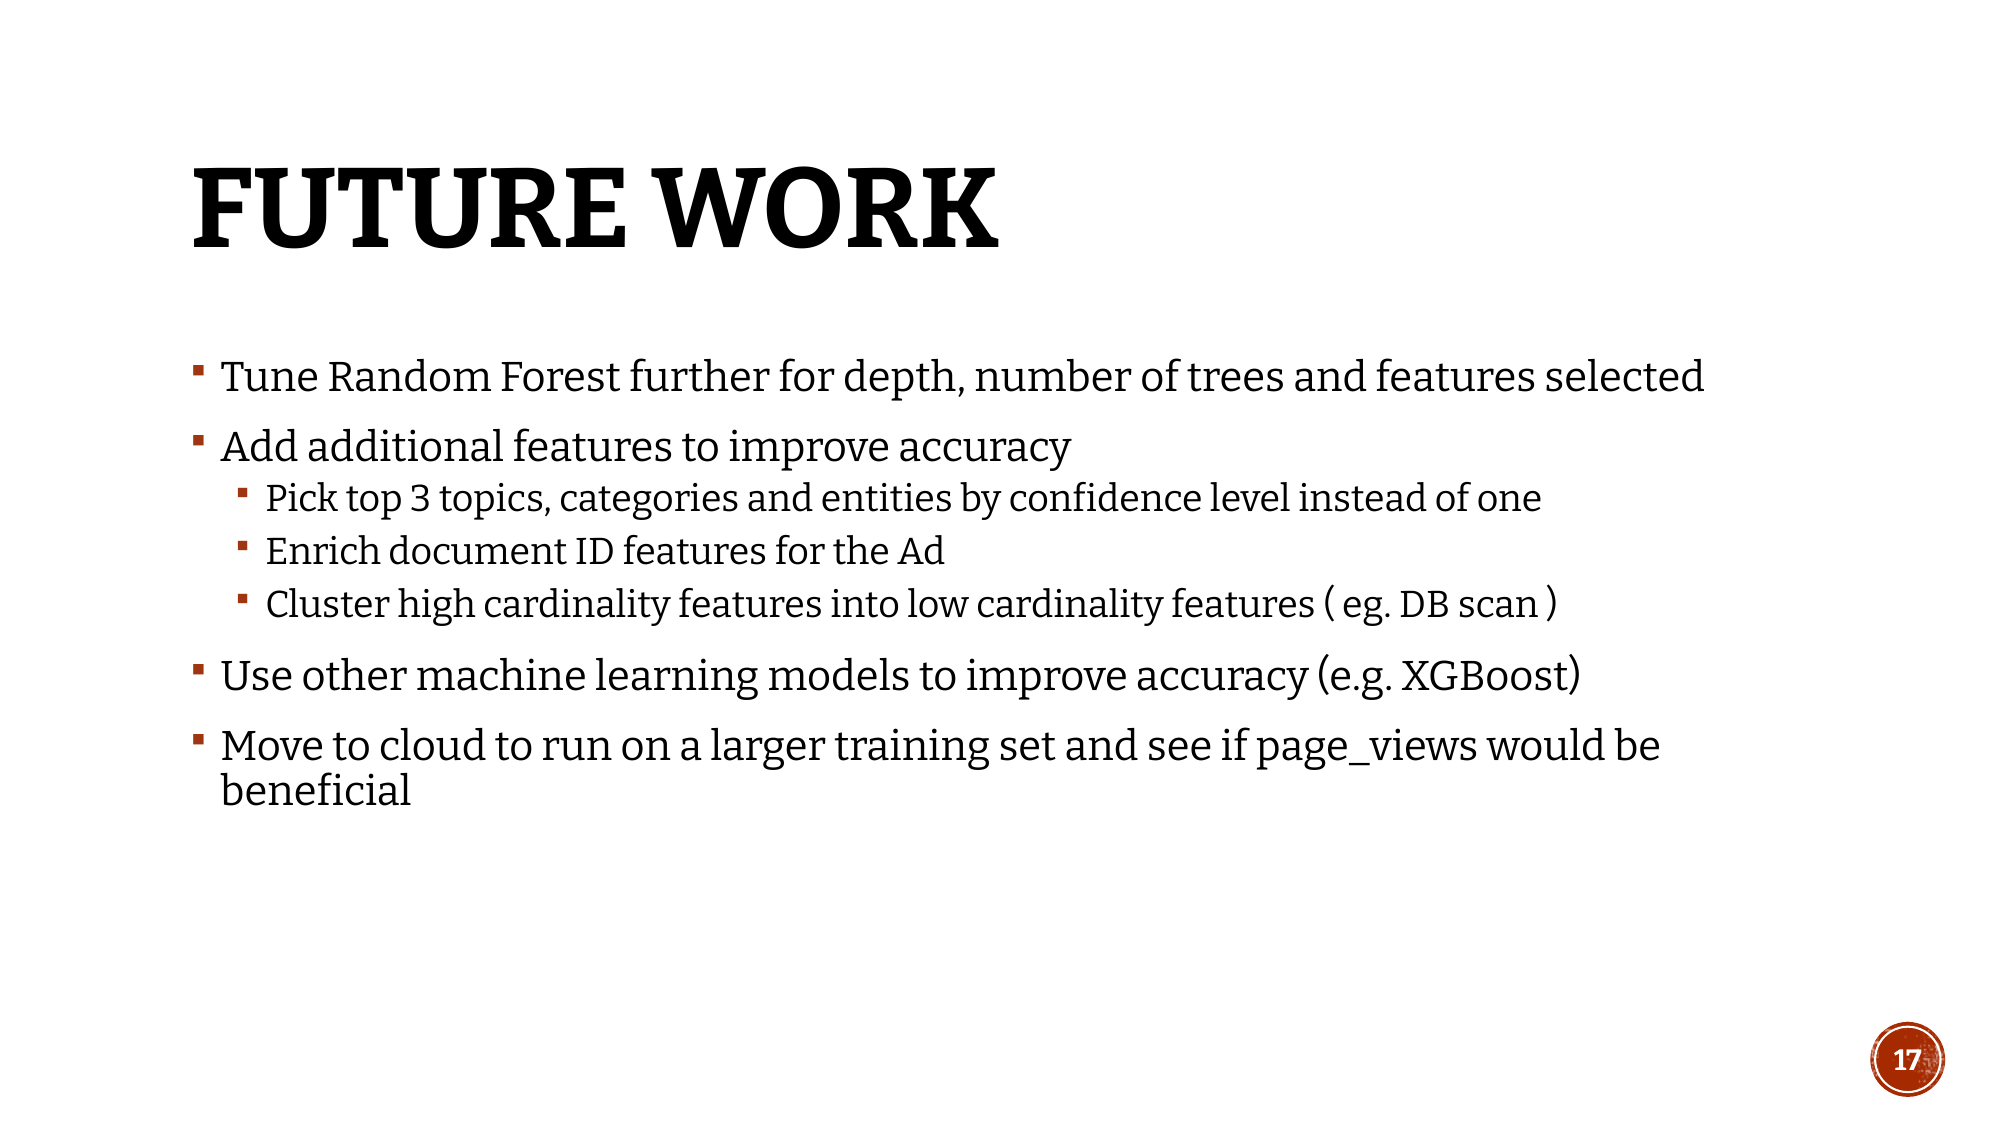

# Future Work
Tune Random Forest further for depth, number of trees and features selected
Add additional features to improve accuracy
Pick top 3 topics, categories and entities by confidence level instead of one
Enrich document ID features for the Ad
Cluster high cardinality features into low cardinality features ( eg. DB scan )
Use other machine learning models to improve accuracy (e.g. XGBoost)
Move to cloud to run on a larger training set and see if page_views would be beneficial
17